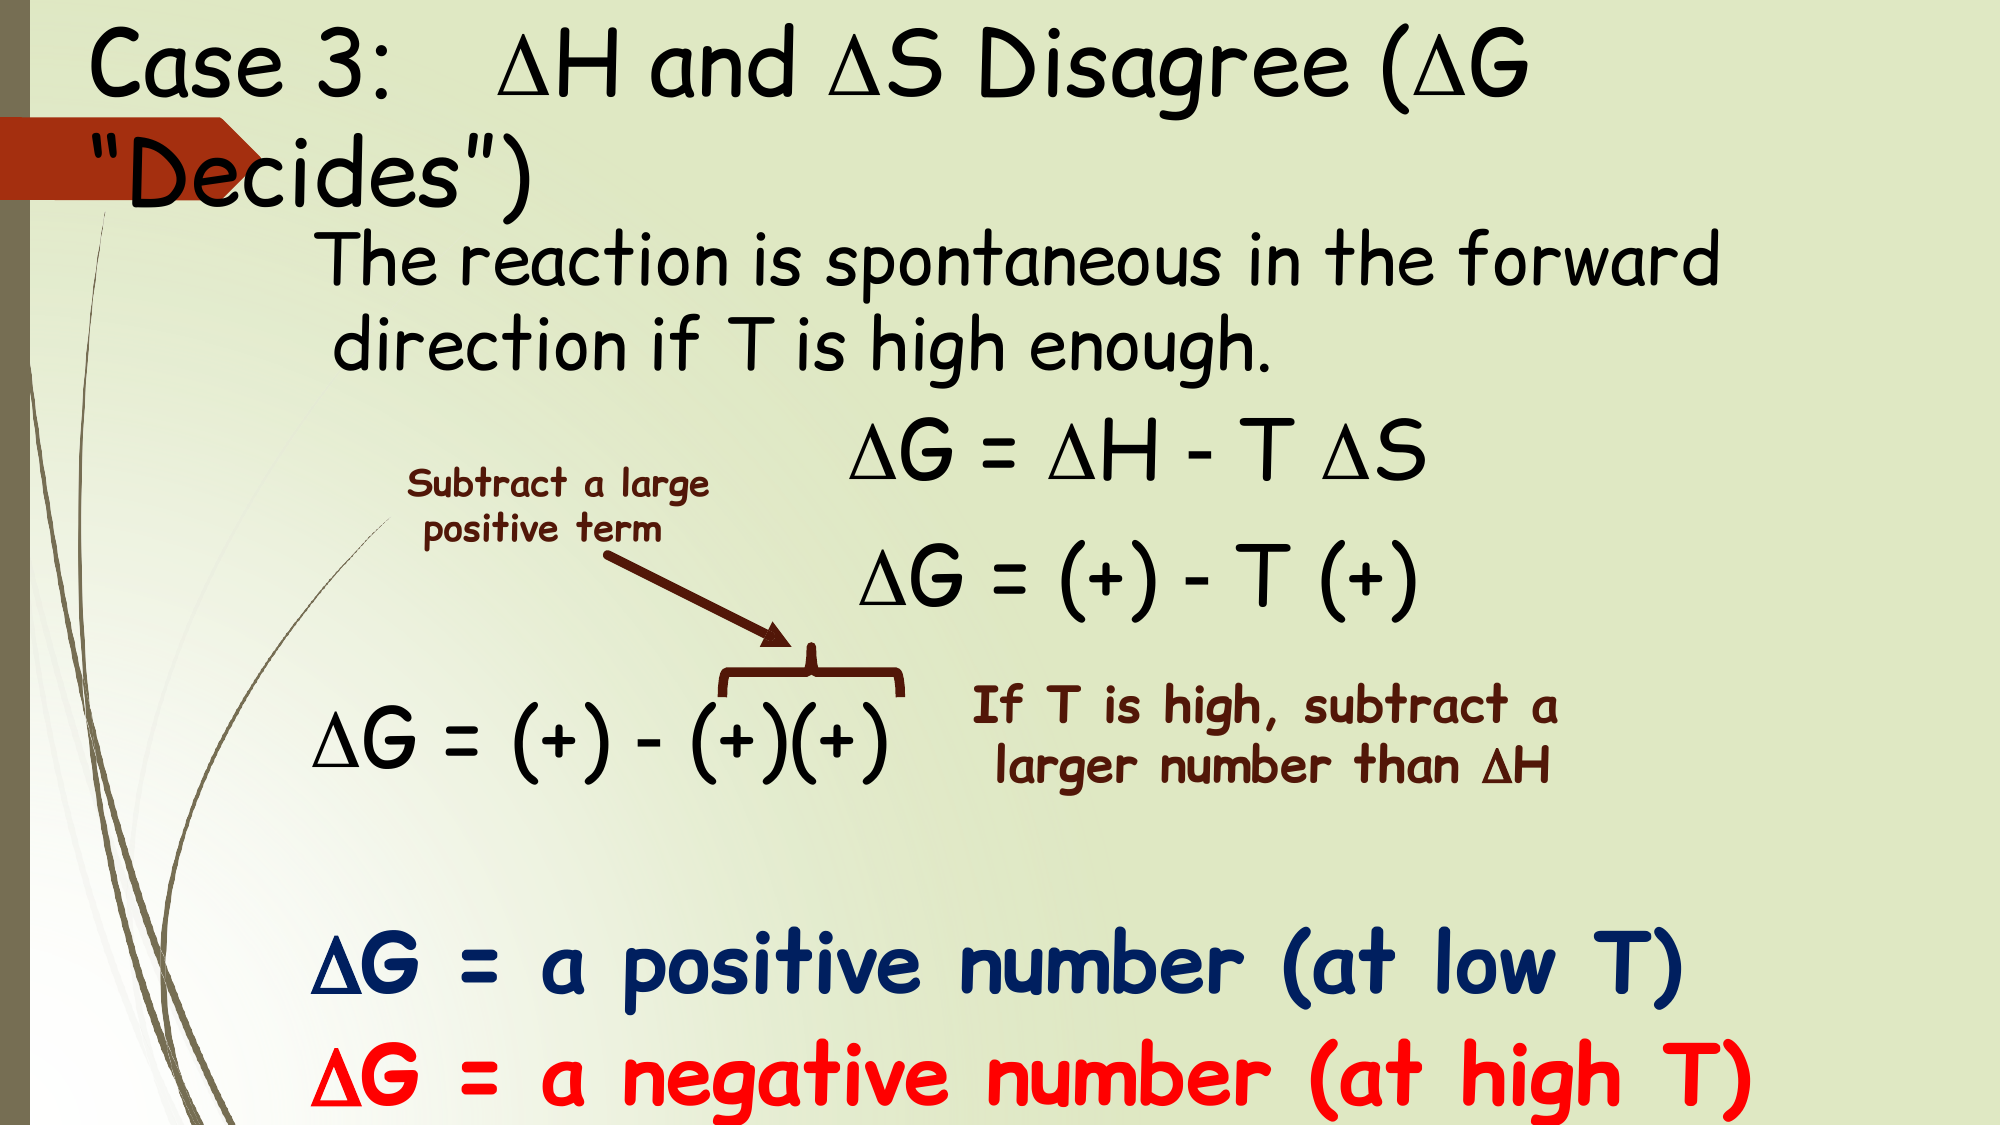

# Case 3:	ΔH and ΔS Disagree (ΔG “Decides”)
The reaction is spontaneous in the forward  direction if T is high enough.
ΔG = ΔH − T ΔS
ΔG = (+) − T (+)
Subtract a large  positive term

If T is high, subtract a  larger number than ΔH
ΔG = (+) − (+)(+)
ΔG = a positive number (at low T)
ΔG = a negative number (at high T)